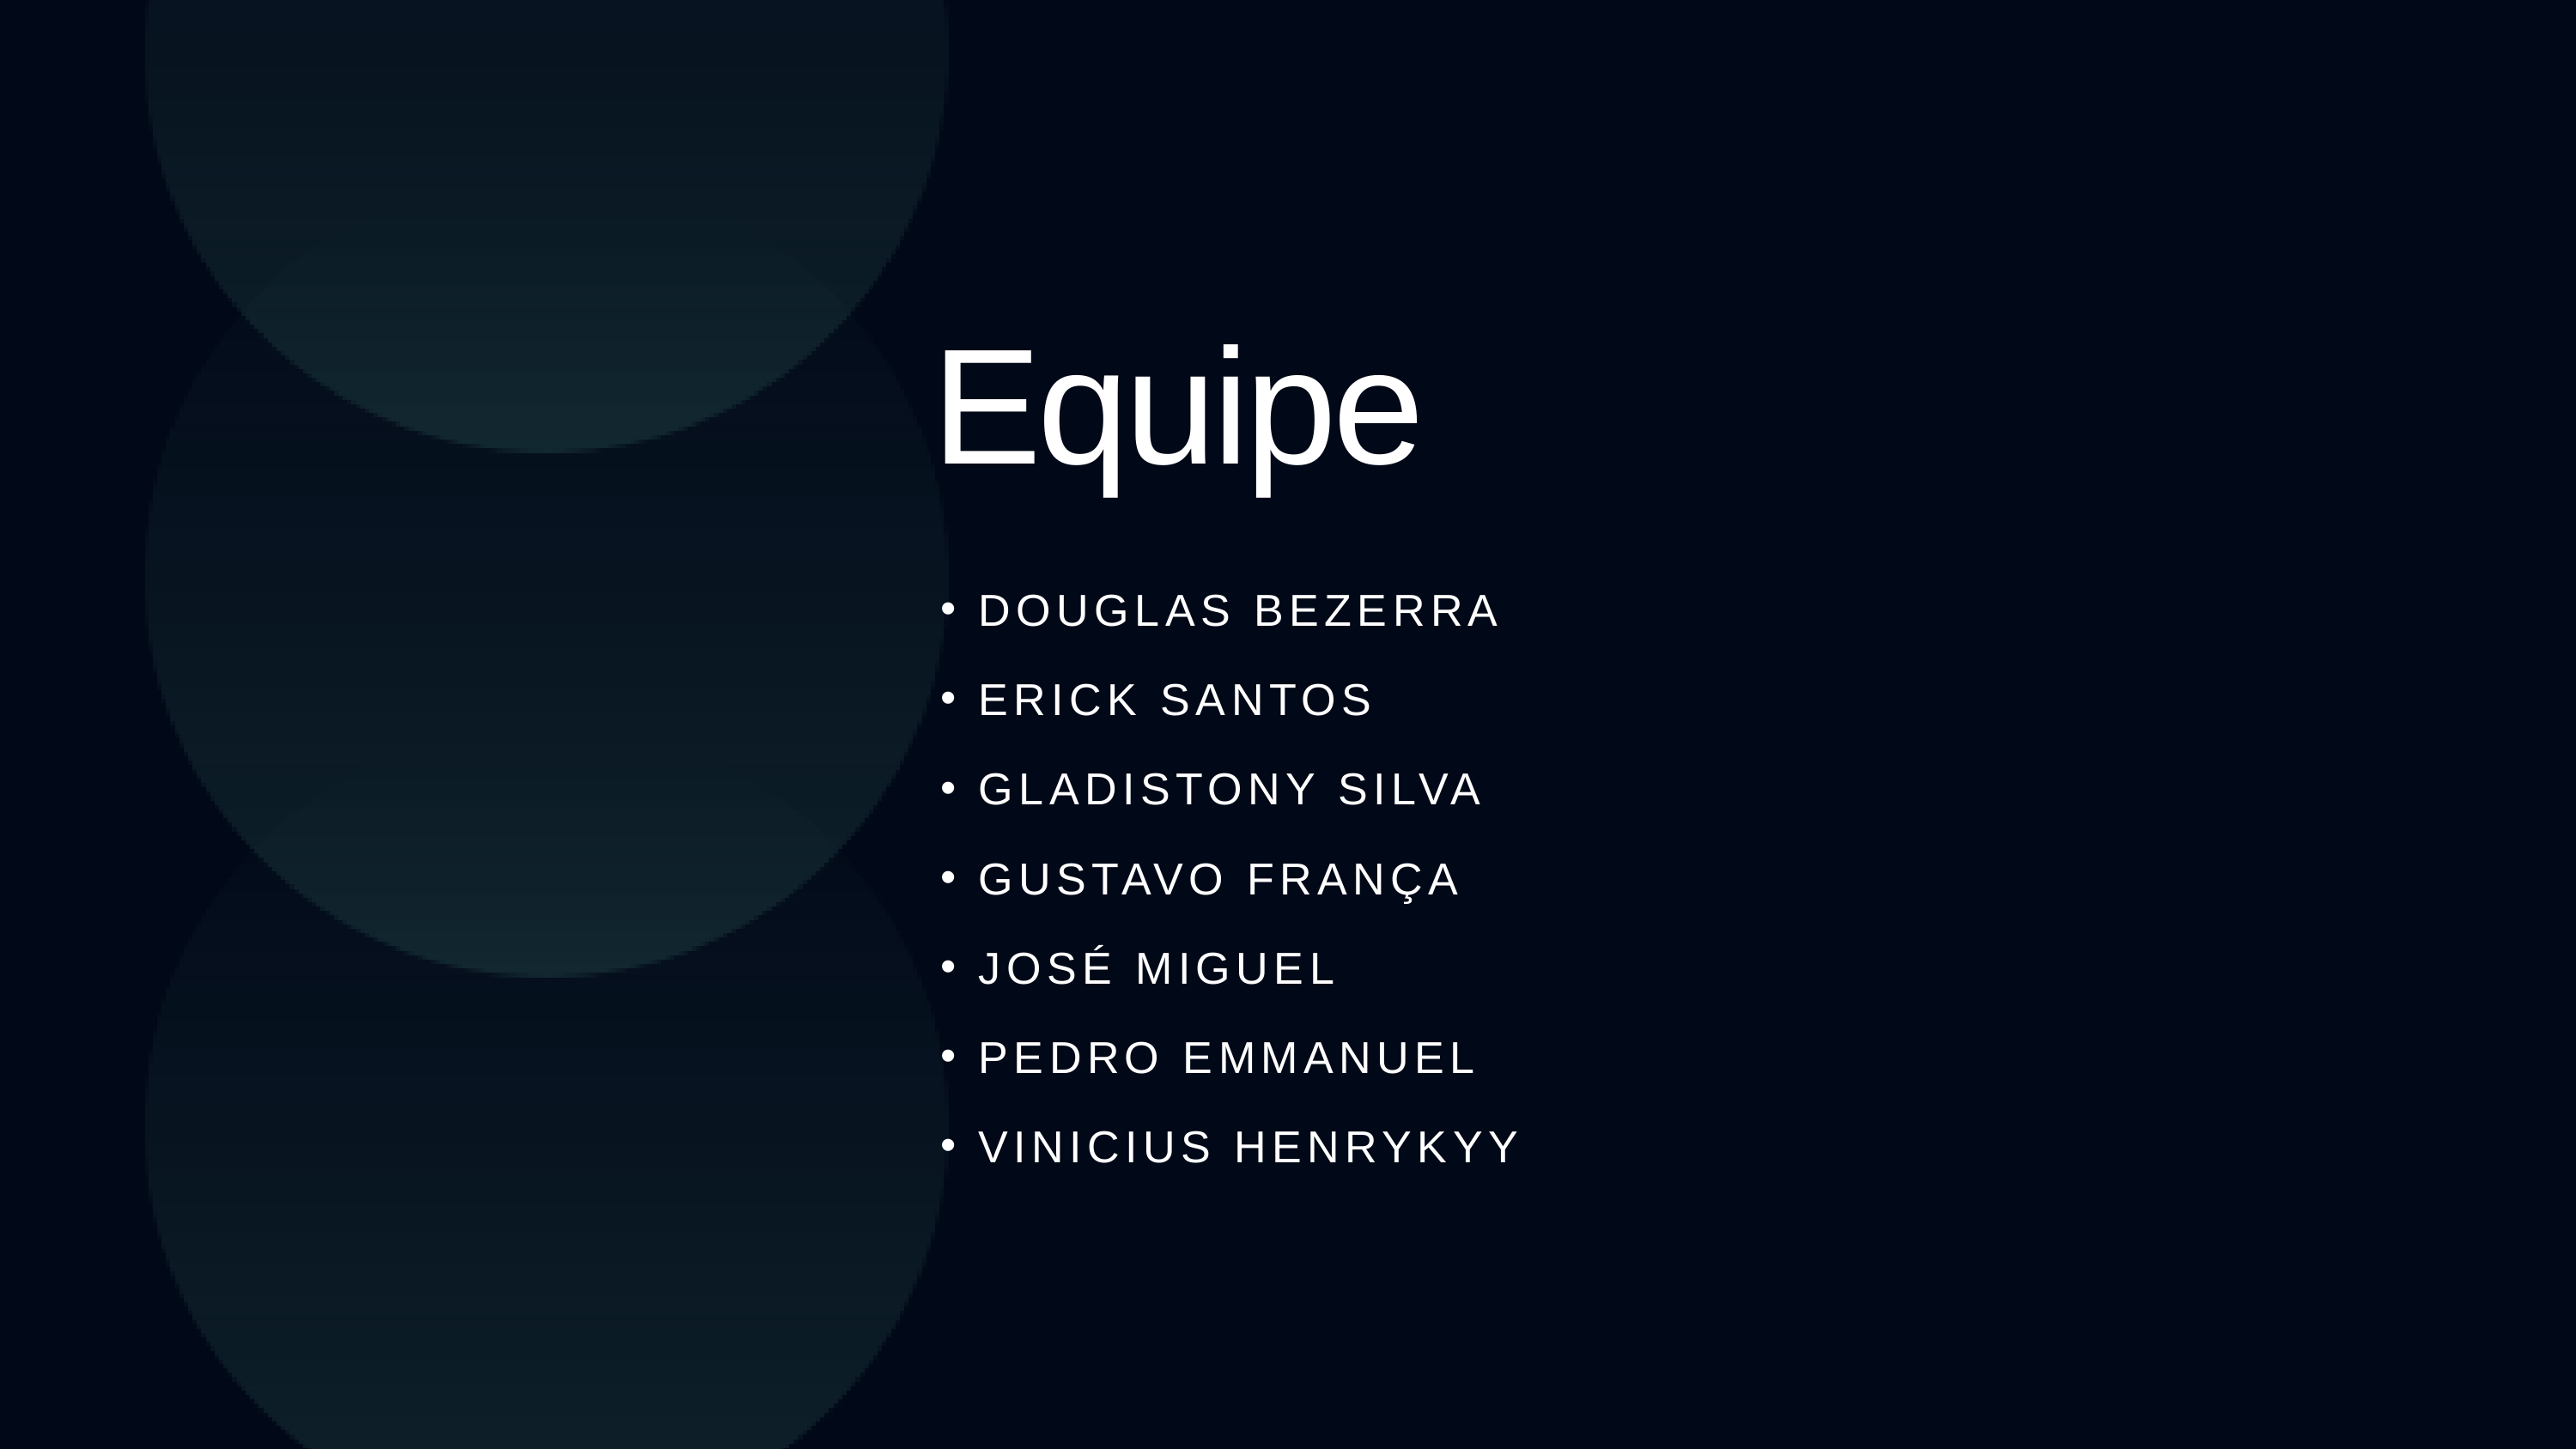

Equipe
DOUGLAS BEZERRA
ERICK SANTOS
GLADISTONY SILVA
GUSTAVO FRANÇA
JOSÉ MIGUEL
PEDRO EMMANUEL
VINICIUS HENRYKYY